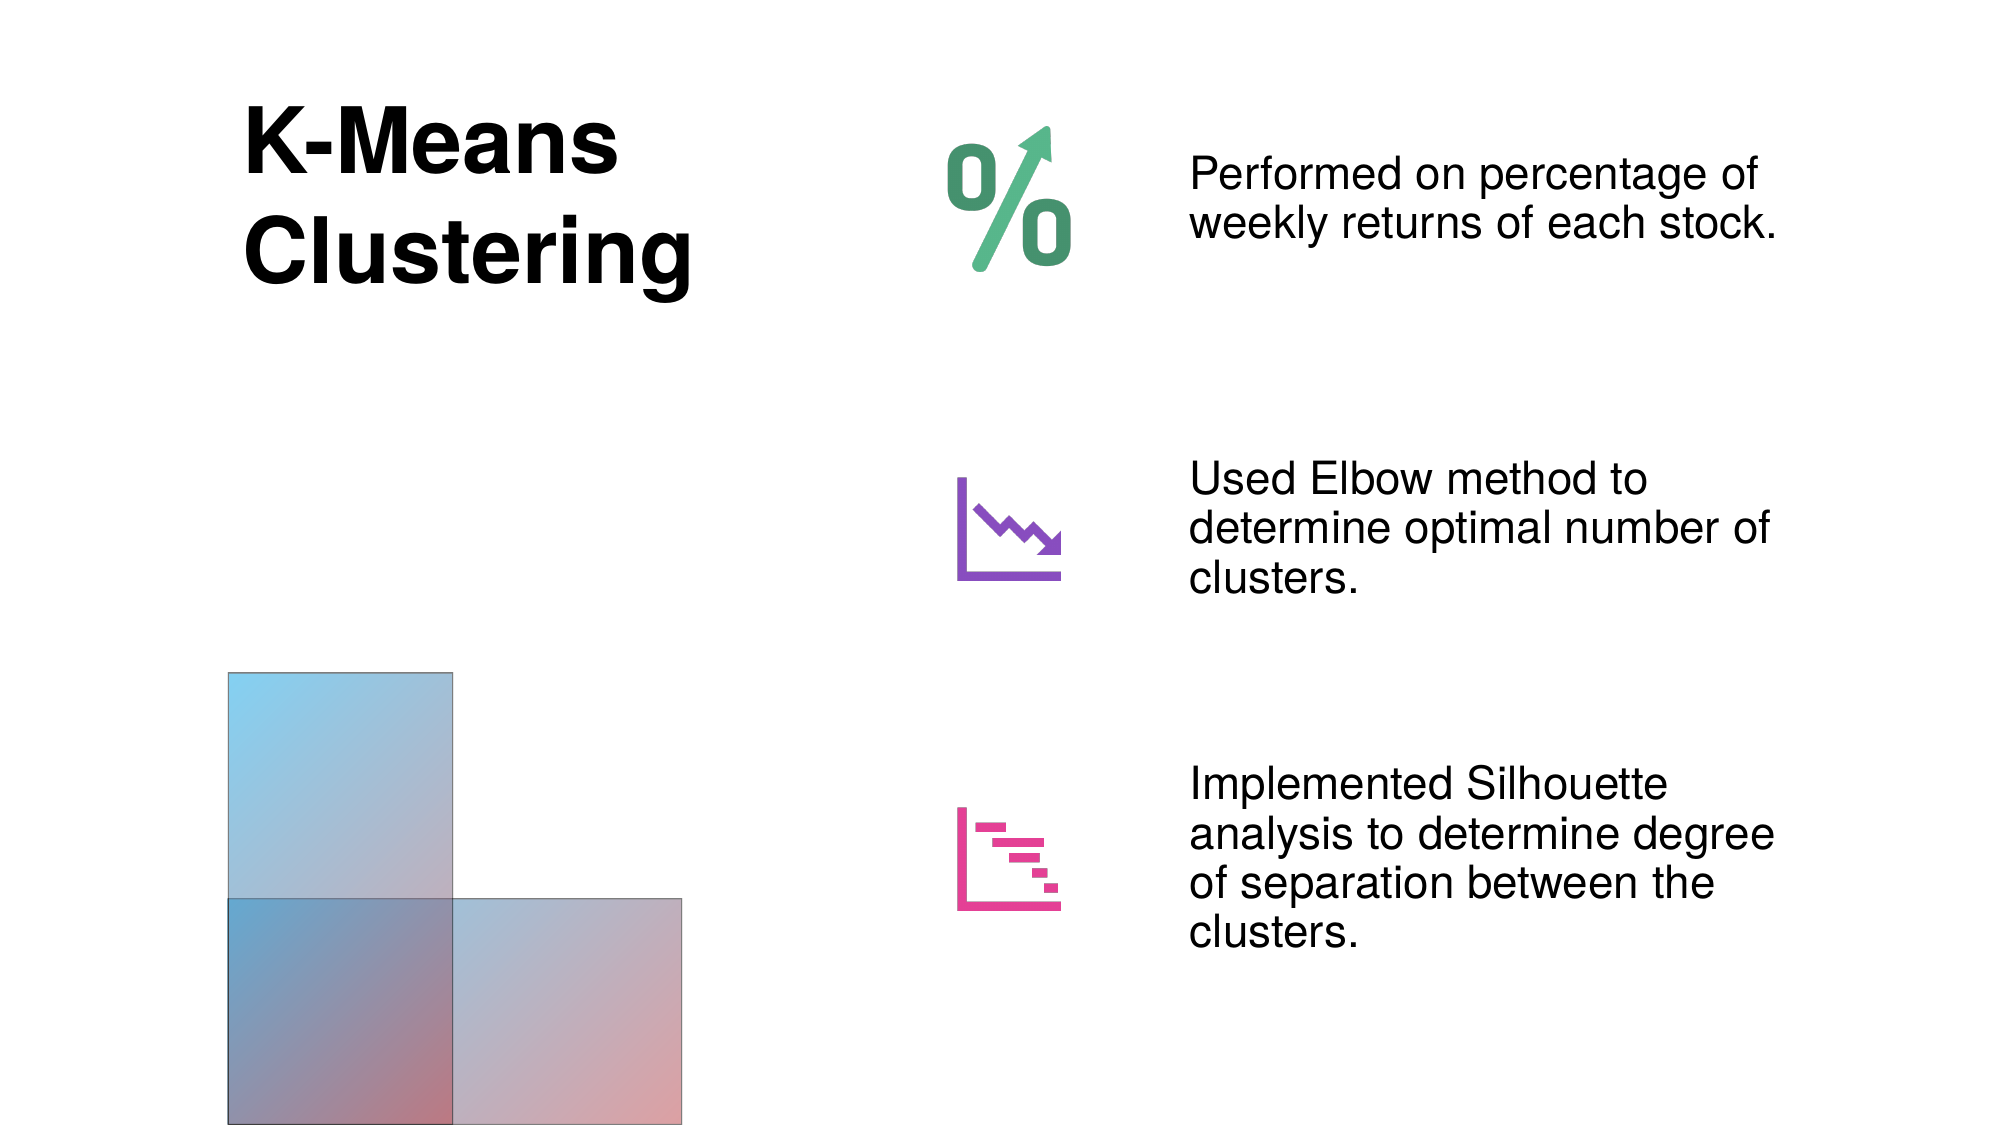

Performed on percentage of weekly returns of each stock.
Used Elbow method to determine optimal number of clusters.
Implemented Silhouette analysis to determine degree of separation between the clusters.
# K-Means Clustering